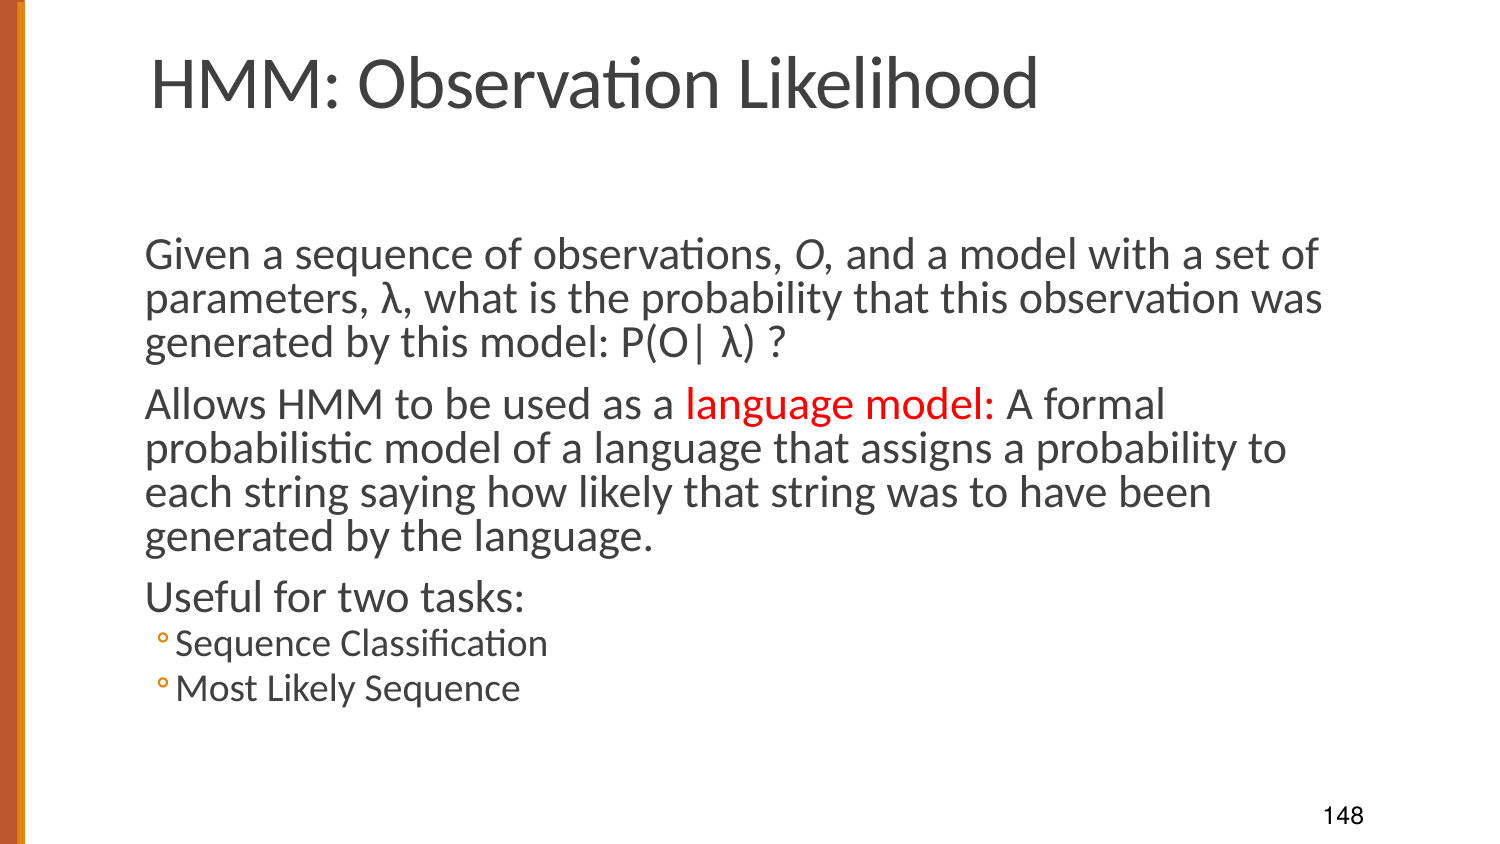

# HMM: Observation Likelihood
Given a sequence of observations, O, and a model with a set of parameters, λ, what is the probability that this observation was generated by this model: P(O| λ) ?
Allows HMM to be used as a language model: A formal probabilistic model of a language that assigns a probability to each string saying how likely that string was to have been generated by the language.
Useful for two tasks:
Sequence Classification
Most Likely Sequence

148